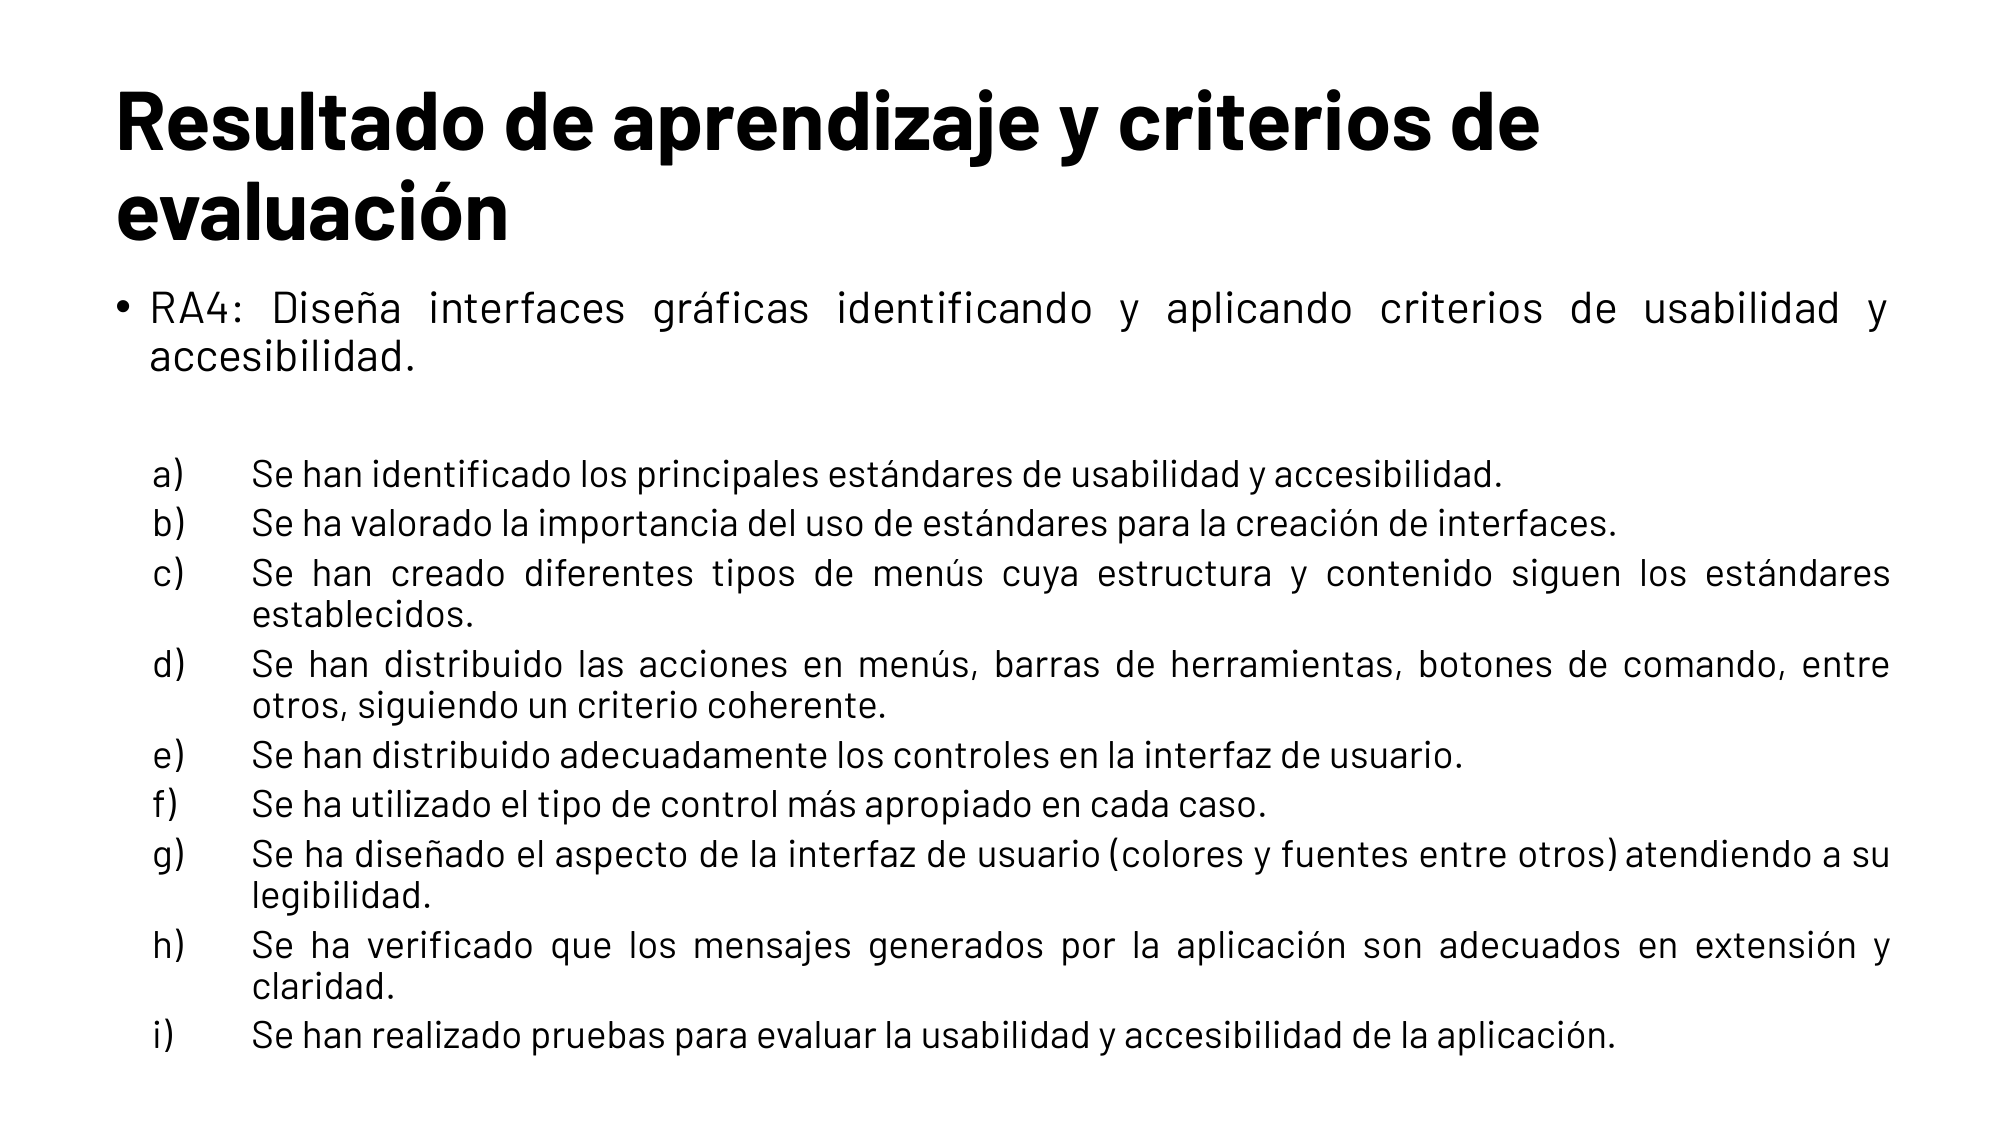

# Resultado de aprendizaje y criterios de evaluación
RA4: Diseña interfaces gráficas identificando y aplicando criterios de usabilidad y accesibilidad.

Se han identificado los principales estándares de usabilidad y accesibilidad.
Se ha valorado la importancia del uso de estándares para la creación de interfaces.
Se han creado diferentes tipos de menús cuya estructura y contenido siguen los estándares establecidos.
Se han distribuido las acciones en menús, barras de herramientas, botones de comando, entre otros, siguiendo un criterio coherente.
Se han distribuido adecuadamente los controles en la interfaz de usuario.
Se ha utilizado el tipo de control más apropiado en cada caso.
Se ha diseñado el aspecto de la interfaz de usuario (colores y fuentes entre otros) atendiendo a su legibilidad.
Se ha verificado que los mensajes generados por la aplicación son adecuados en extensión y claridad.
Se han realizado pruebas para evaluar la usabilidad y accesibilidad de la aplicación.